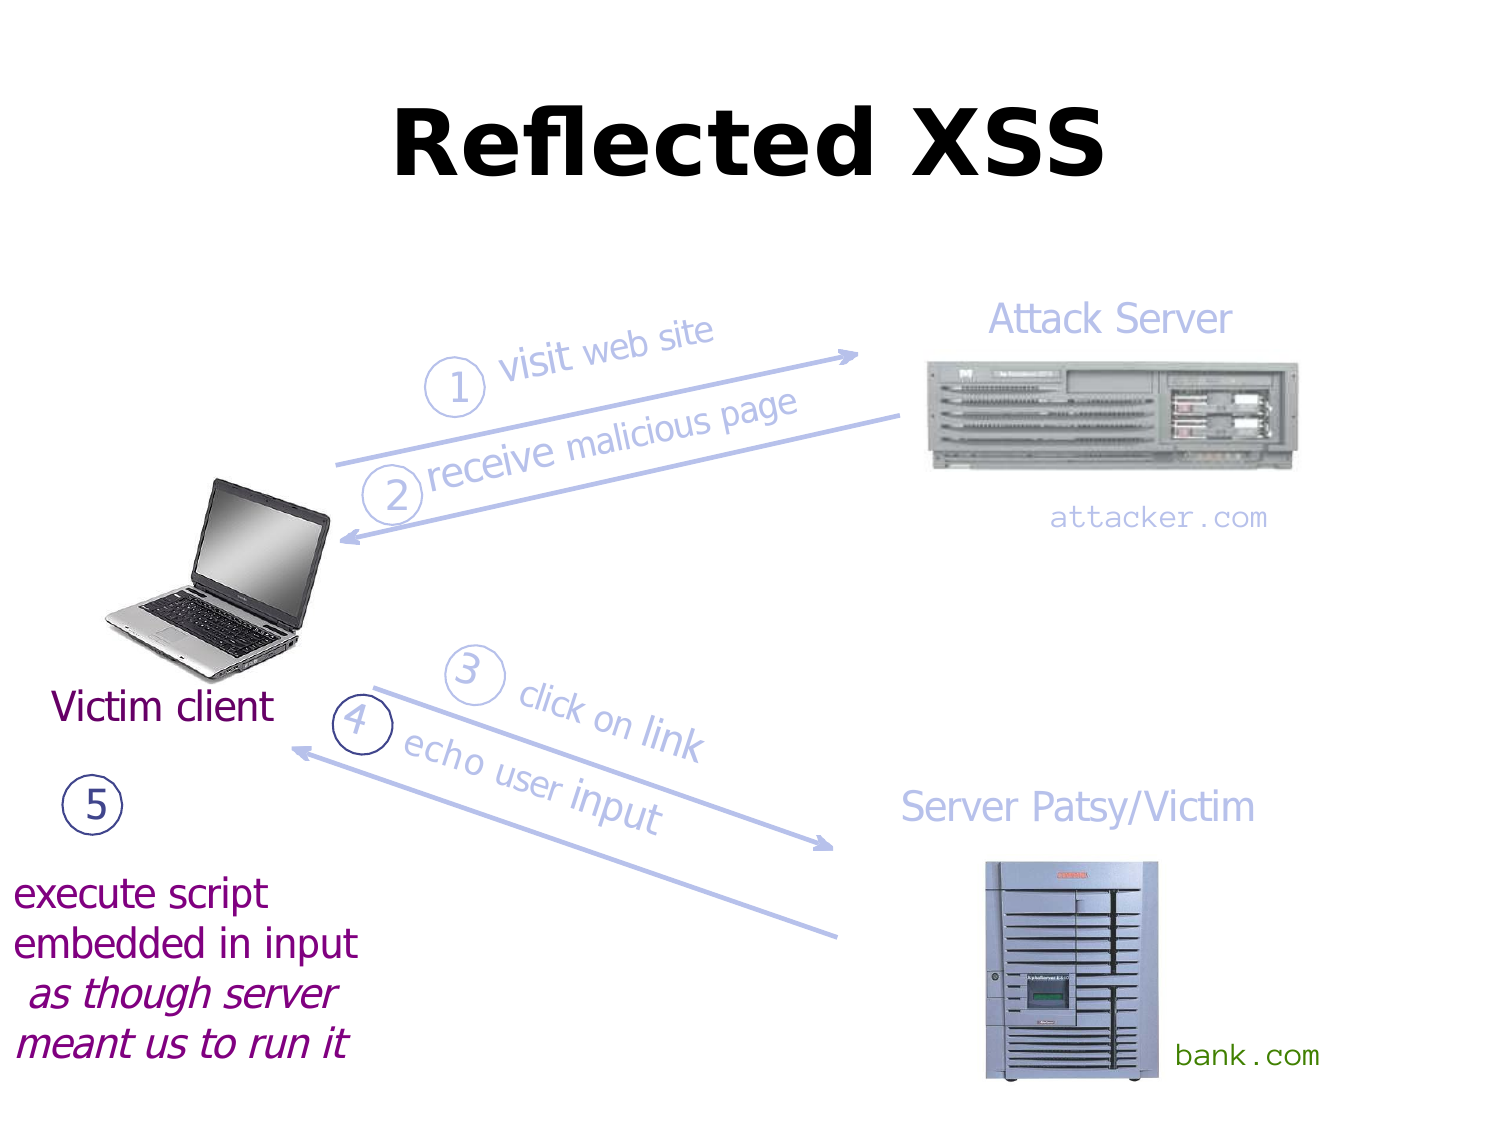

# Reflected XSS
Attack Server
visit web site

1

receive malicious page

2

attacker.com

3
Victim client

4
click on link

echo user input

5
execute script  embedded in input  as though server  meant us to run it
Server Patsy/Victim

bank.com